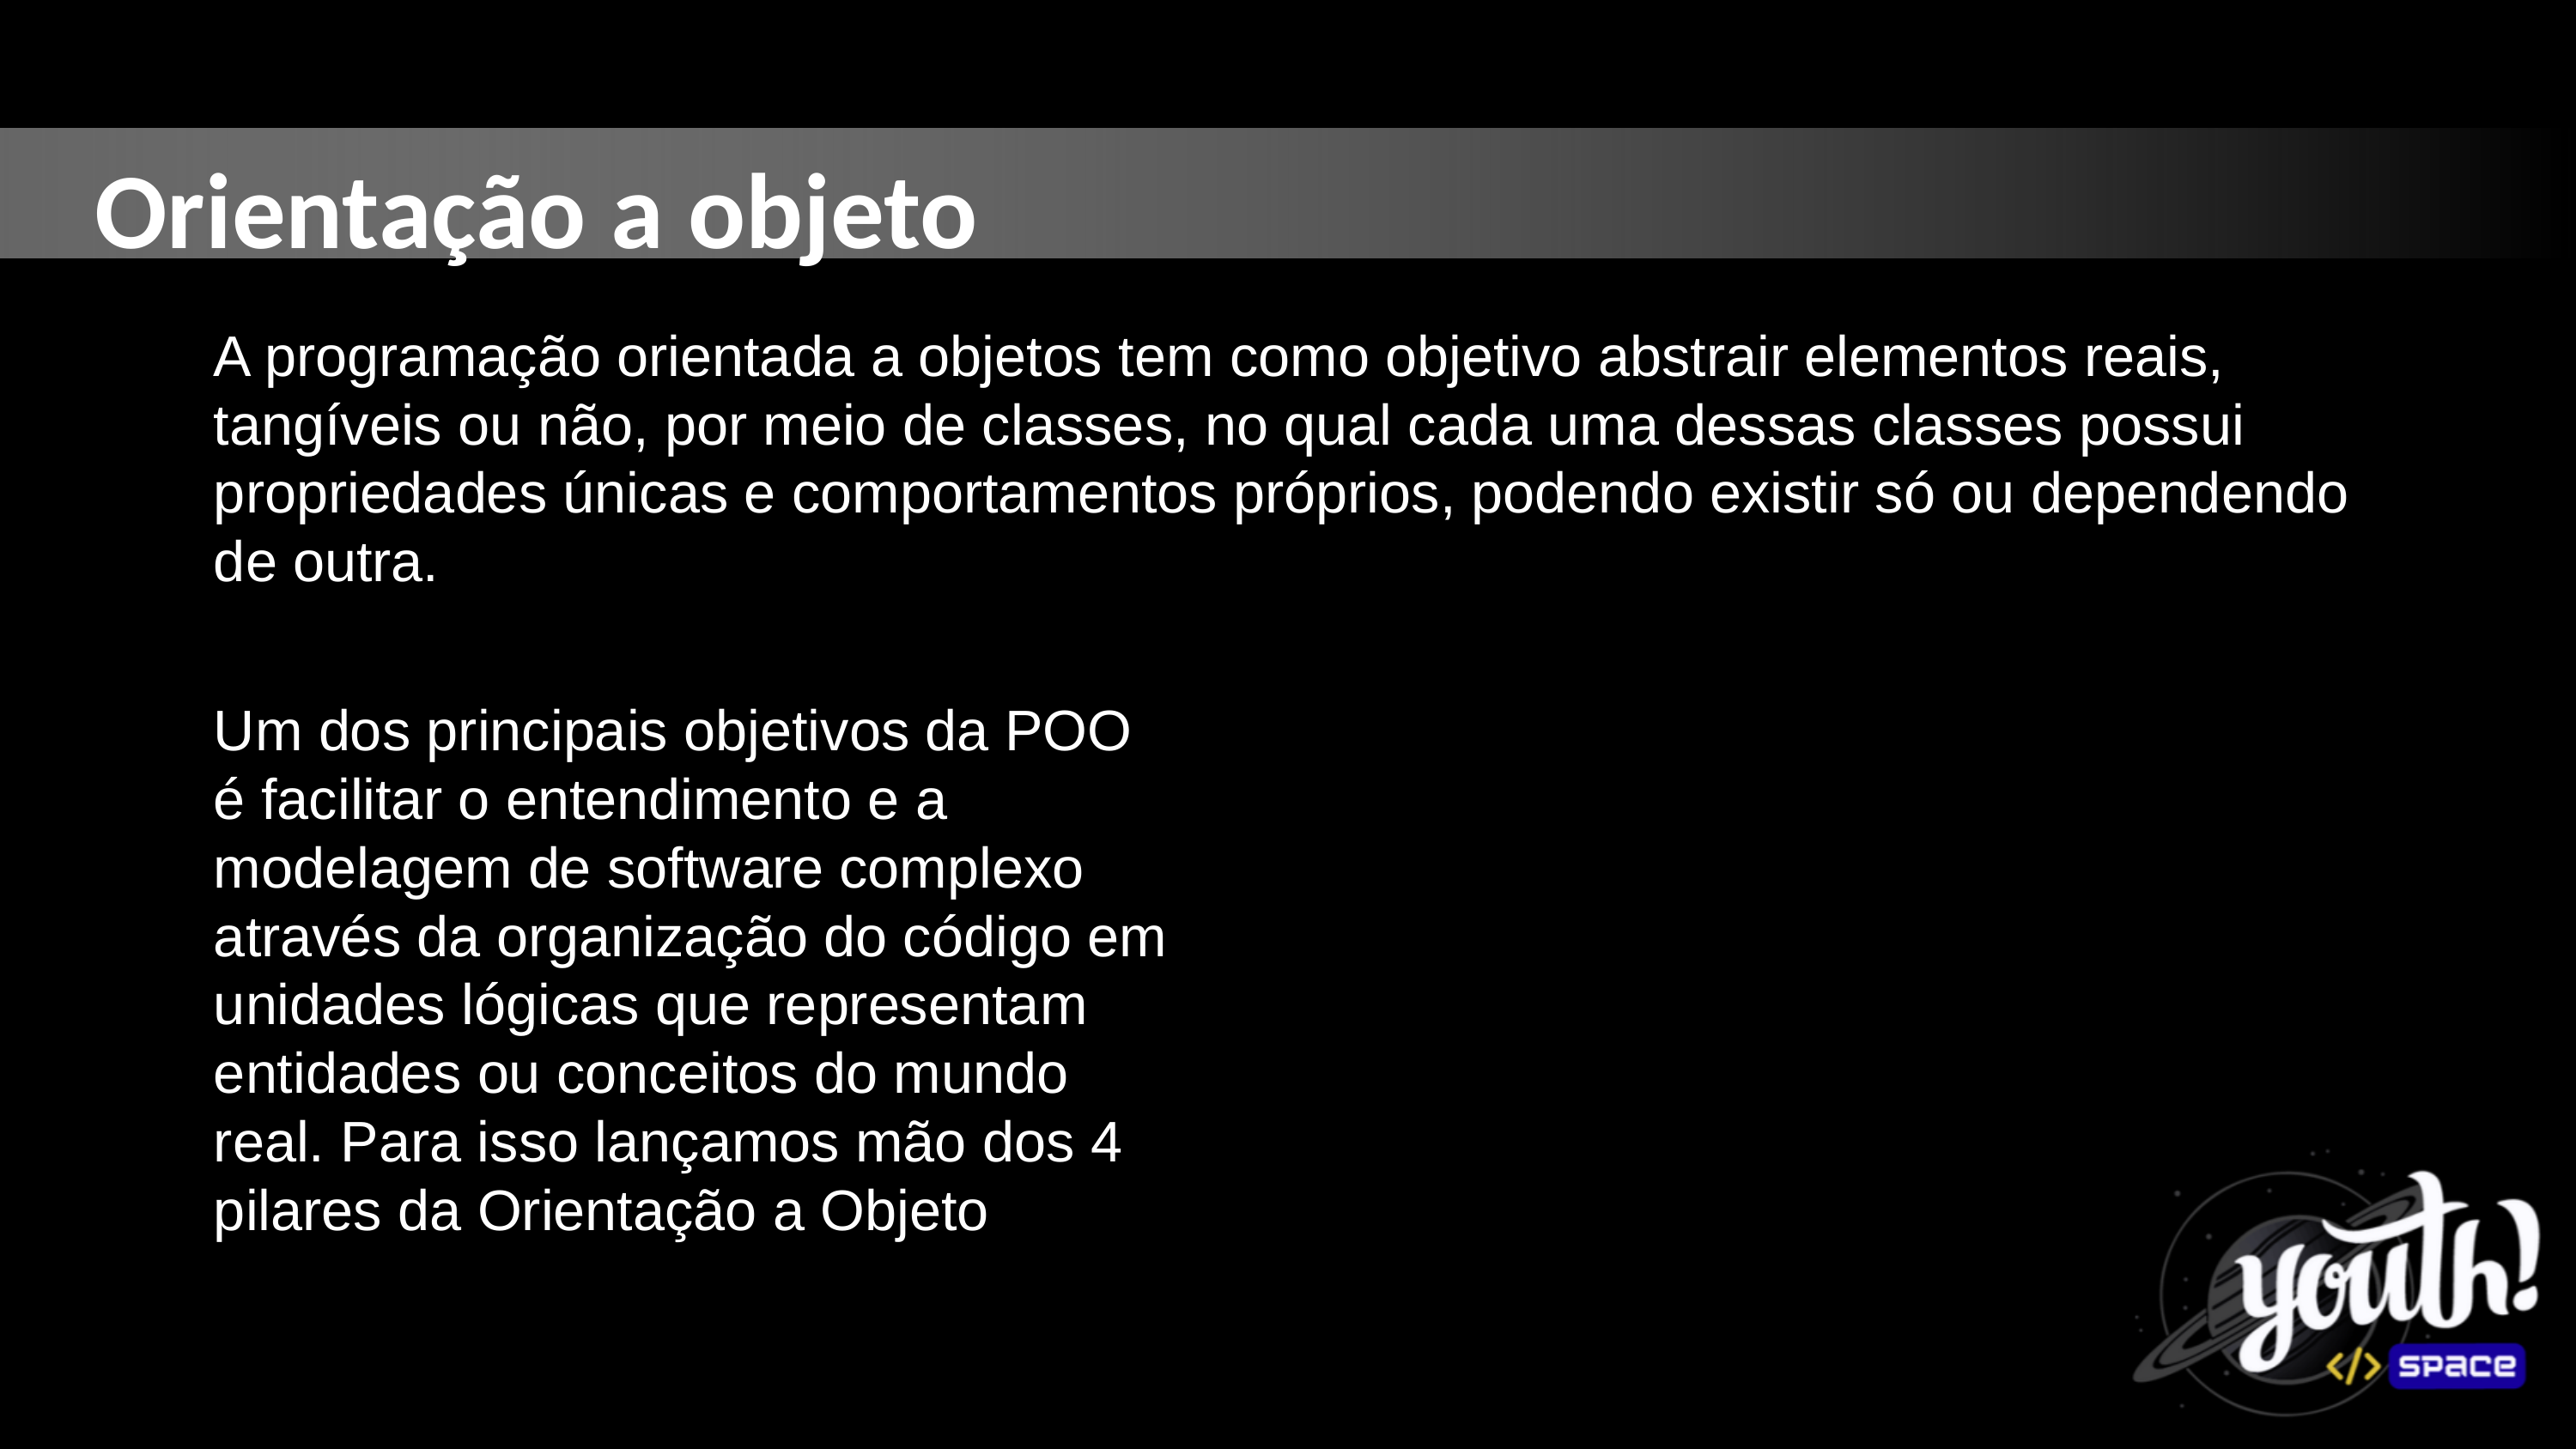

Orientação a objeto

A programação orientada a objetos tem como objetivo abstrair elementos reais, tangíveis ou não, por meio de classes, no qual cada uma dessas classes possui propriedades únicas e comportamentos próprios, podendo existir só ou dependendo de outra.

Um dos principais objetivos da POO é facilitar o entendimento e a modelagem de software complexo através da organização do código em unidades lógicas que representam entidades ou conceitos do mundo real. Para isso lançamos mão dos 4 pilares da Orientação a Objeto